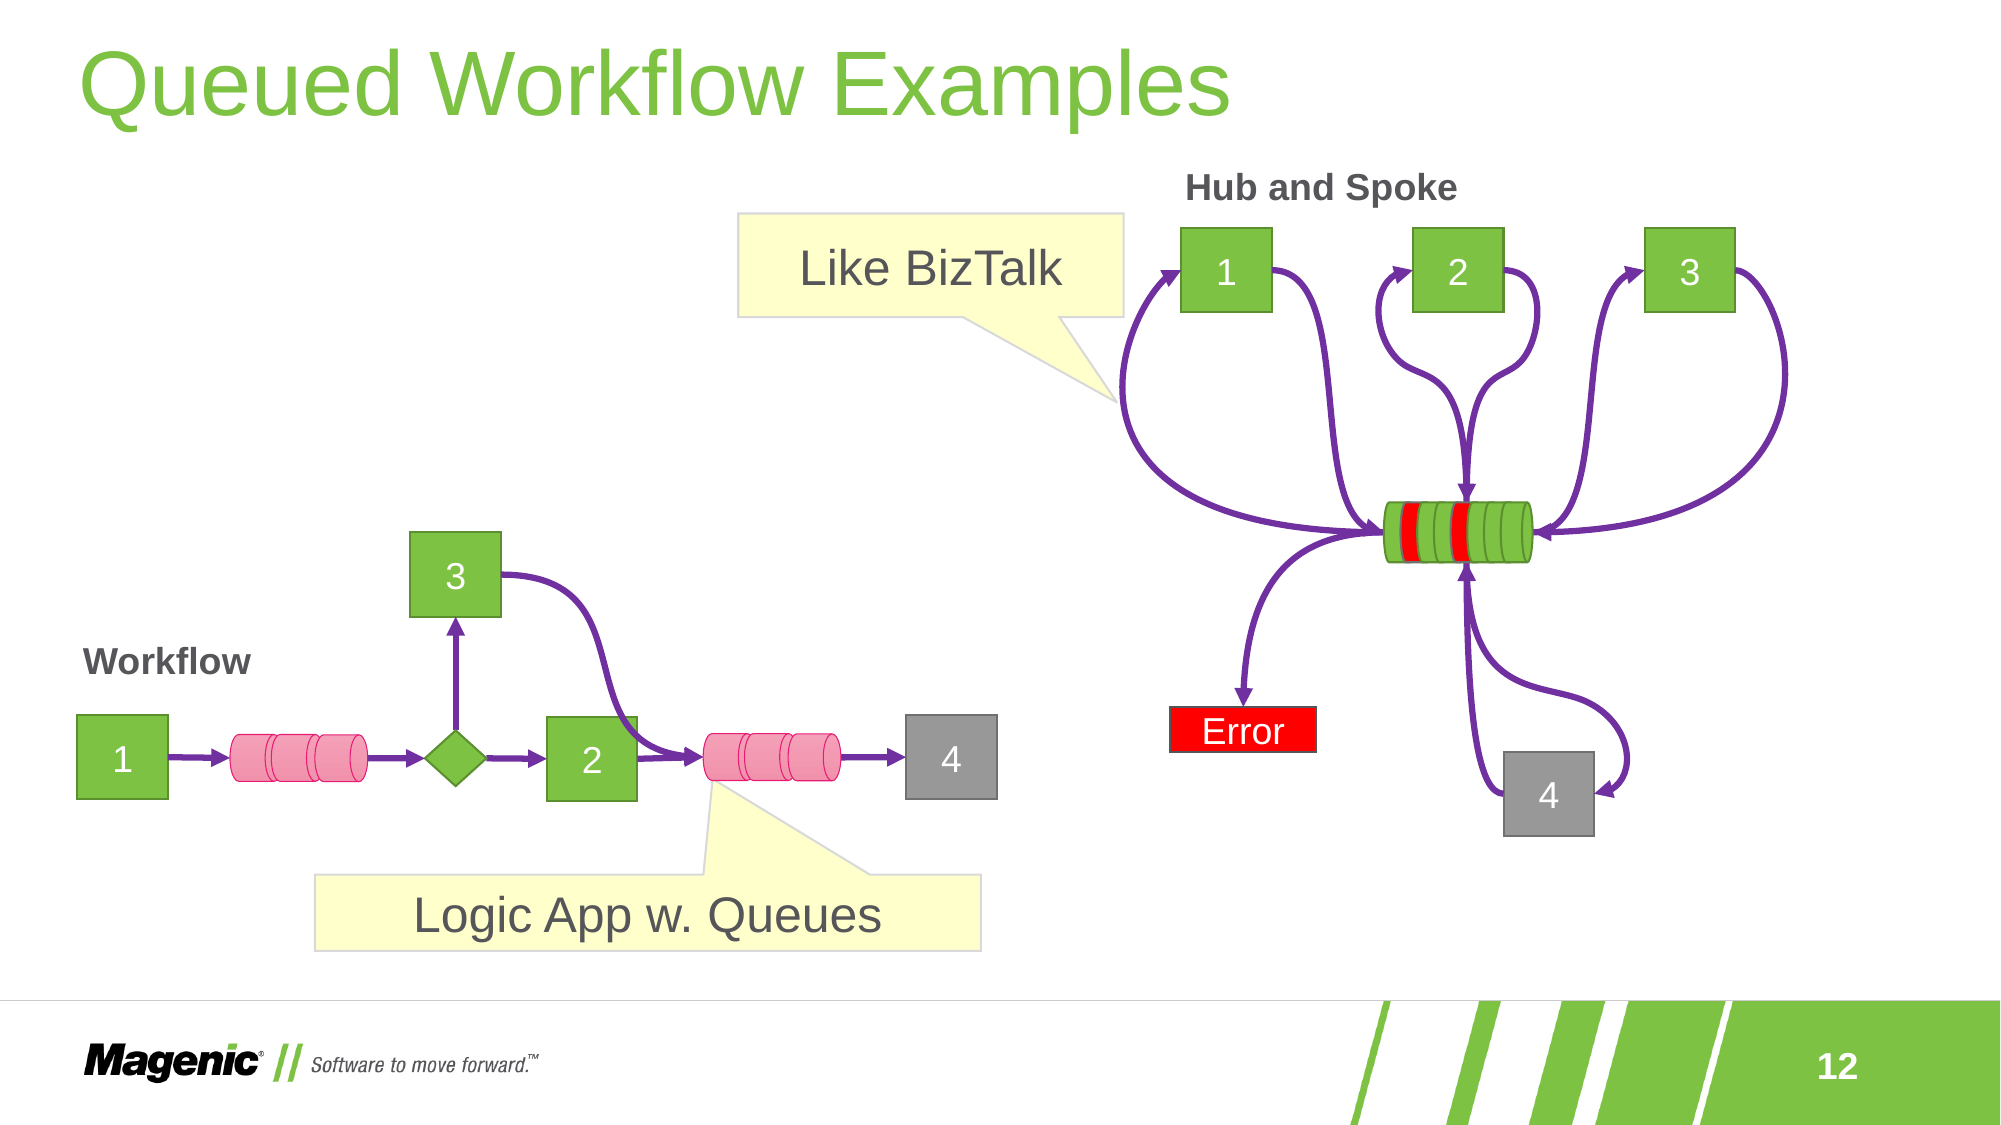

# Queued Workflow Examples
Hub and Spoke
Like BizTalk
1
2
3

3
Workflow
Error
1
4
2

4
Logic App w. Queues